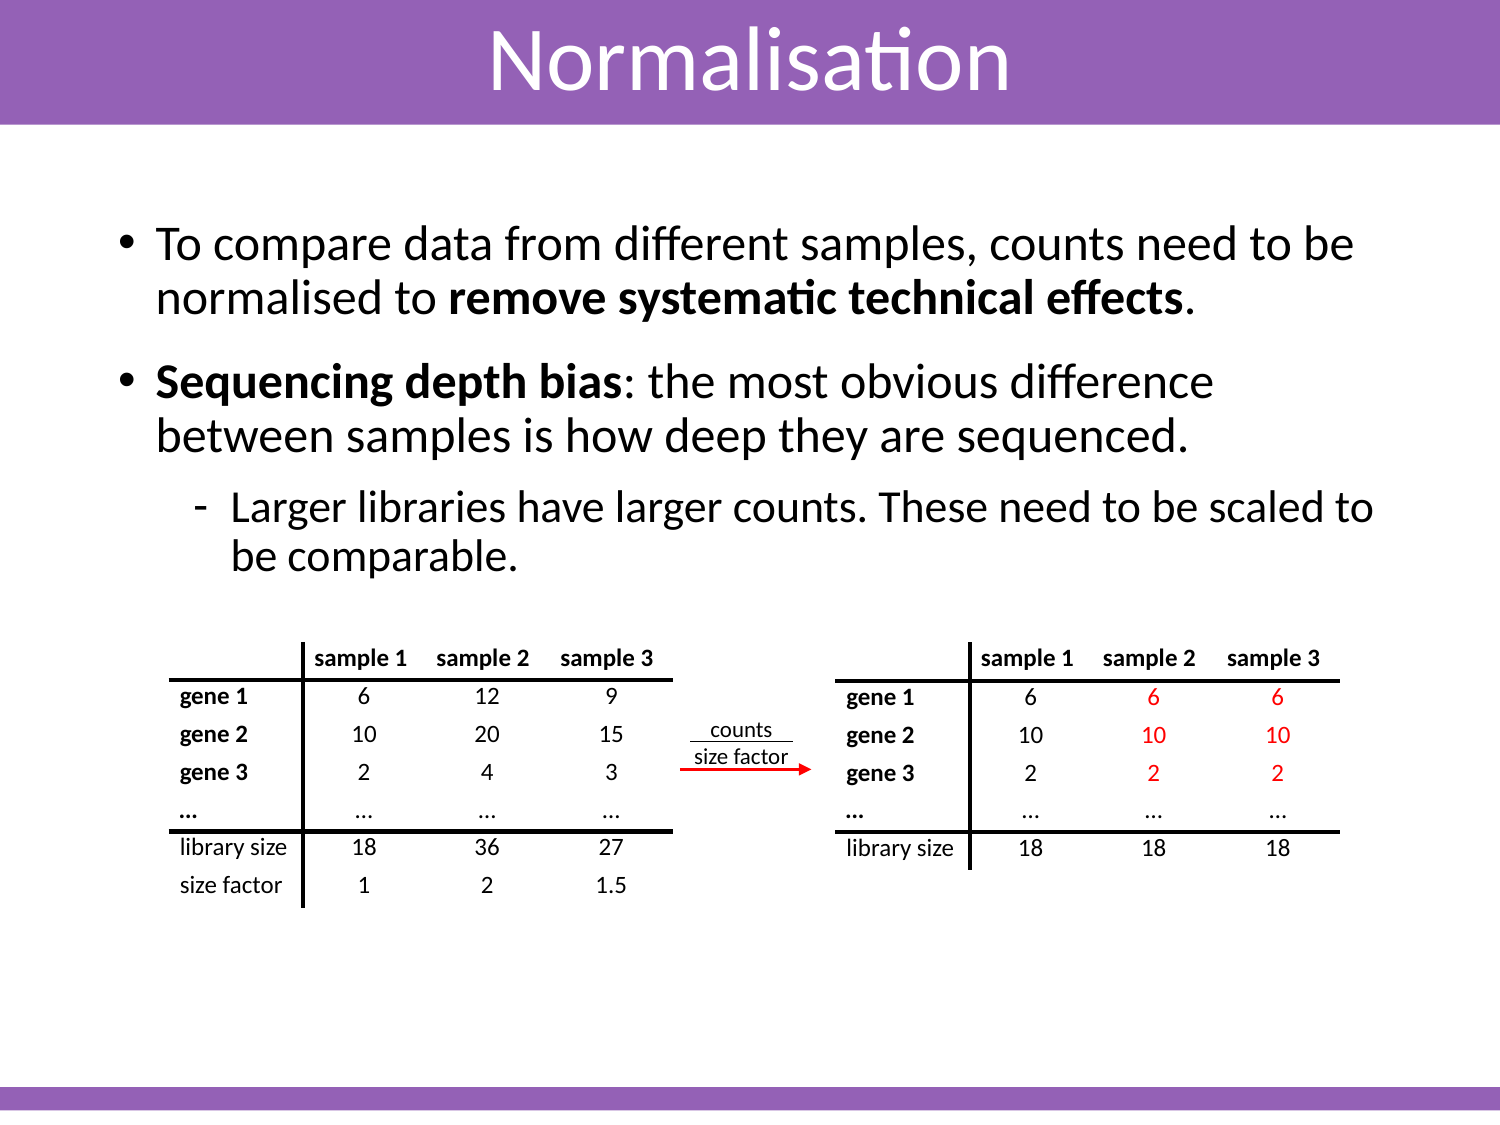

Normalisation
To compare data from different samples, counts need to be normalised to remove systematic technical effects.
Sequencing depth bias: the most obvious difference between samples is how deep they are sequenced.
Larger libraries have larger counts. These need to be scaled to be comparable.
|  | sample 1 | sample 2 | sample 3 |
| --- | --- | --- | --- |
| gene 1 | 6 | 12 | 9 |
| gene 2 | 10 | 20 | 15 |
| gene 3 | 2 | 4 | 3 |
| … | … | … | … |
| library size | 18 | 36 | 27 |
| size factor | 1 | 2 | 1.5 |
|  | sample 1 | sample 2 | sample 3 |
| --- | --- | --- | --- |
| gene 1 | 6 | 6 | 6 |
| gene 2 | 10 | 10 | 10 |
| gene 3 | 2 | 2 | 2 |
| … | … | … | … |
| library size | 18 | 18 | 18 |
|  |  |  |  |
counts
size factor